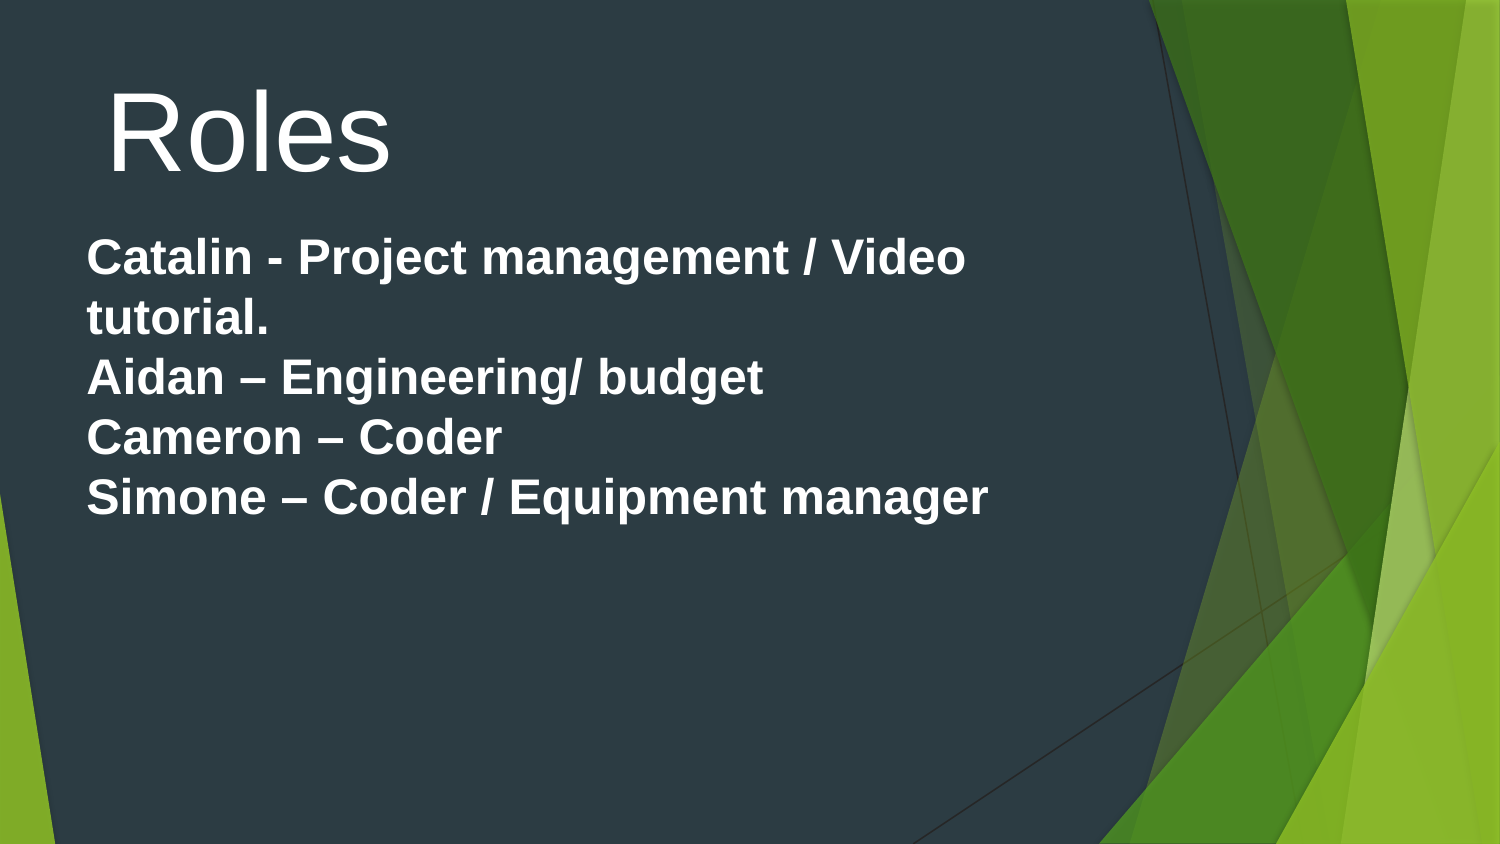

Roles
Catalin - Project management / Video tutorial.
Aidan – Engineering/ budget
Cameron – Coder
Simone – Coder / Equipment manager